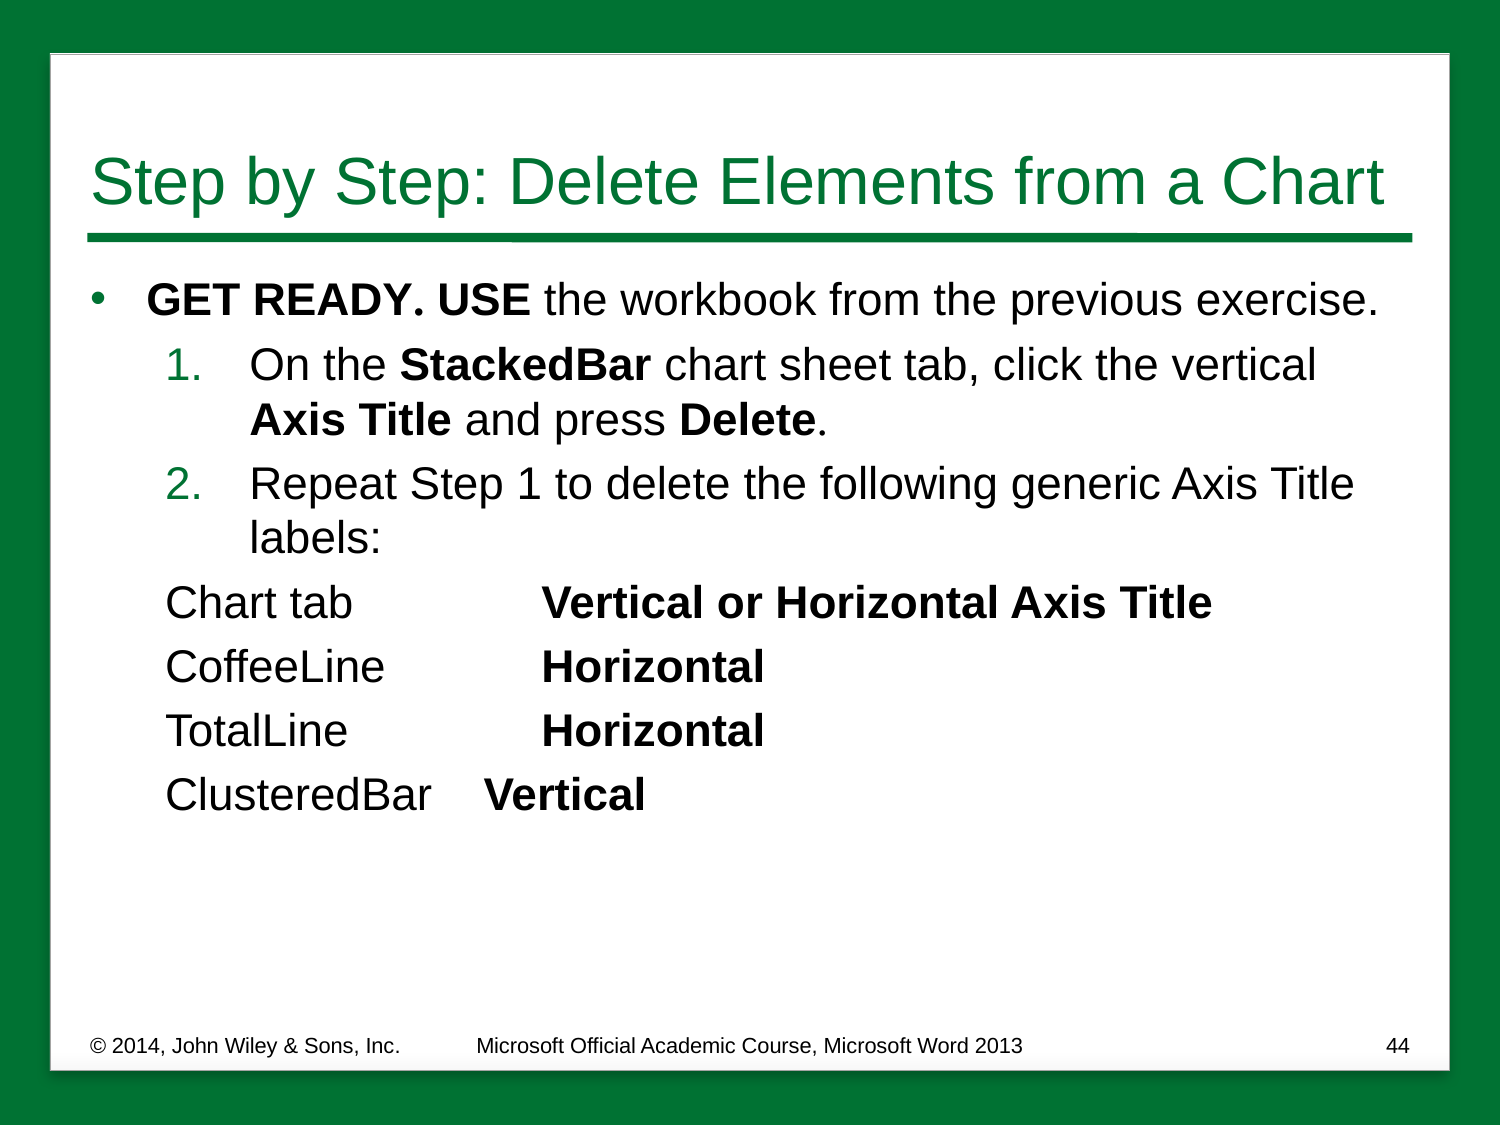

# Step by Step: Delete Elements from a Chart
GET READY. USE the workbook from the previous exercise.
On the StackedBar chart sheet tab, click the vertical Axis Title and press Delete.
Repeat Step 1 to delete the following generic Axis Title labels:
Chart tab	      Vertical or Horizontal Axis Title
CoffeeLine	      Horizontal
TotalLine	      Horizontal
ClusteredBar    Vertical
© 2014, John Wiley & Sons, Inc.
Microsoft Official Academic Course, Microsoft Word 2013
44